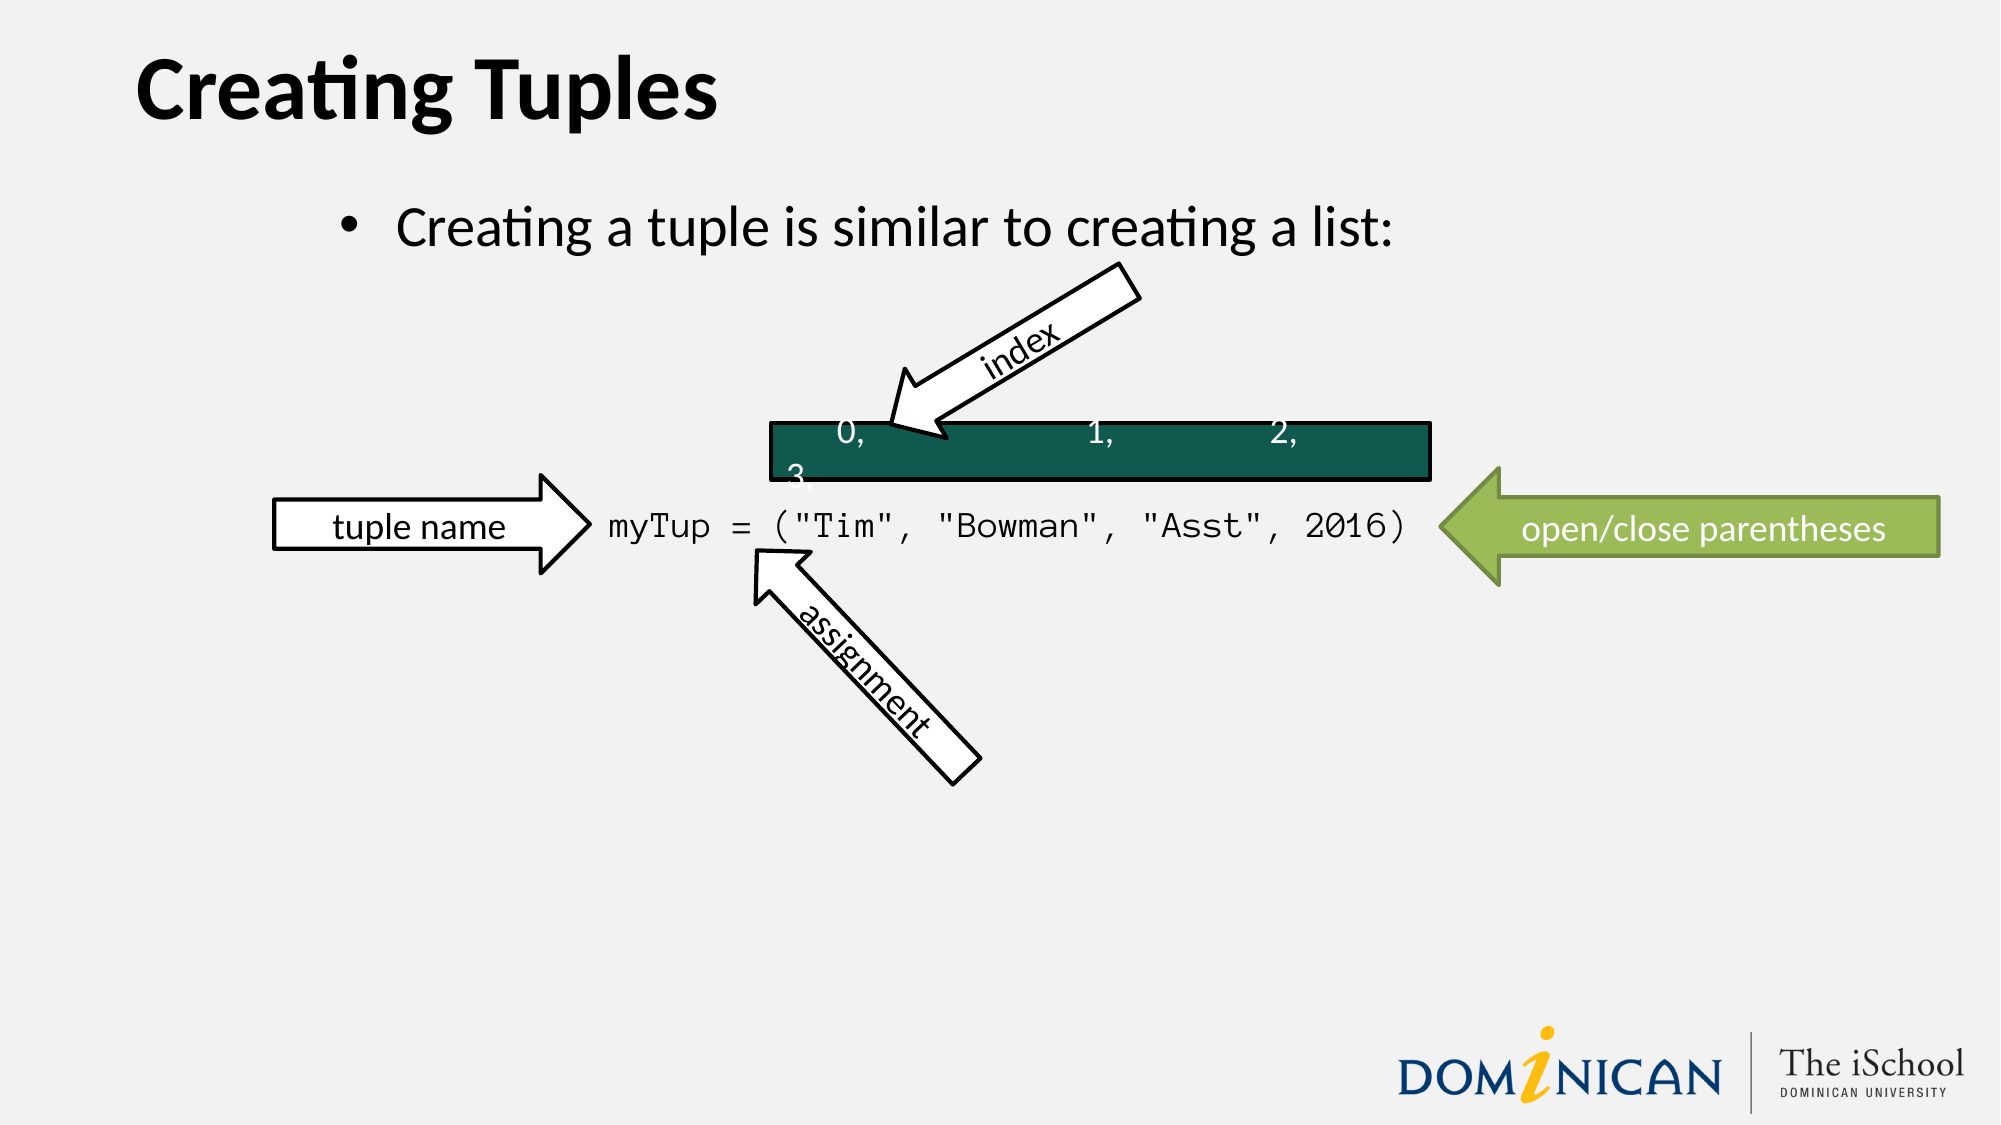

# Creating Tuples
Creating a tuple is similar to creating a list:

index
      0,           	1,         	    2,            3,
open/close parentheses
tuple name
myTup = ("Tim", "Bowman", "Asst", 2016)
assignment